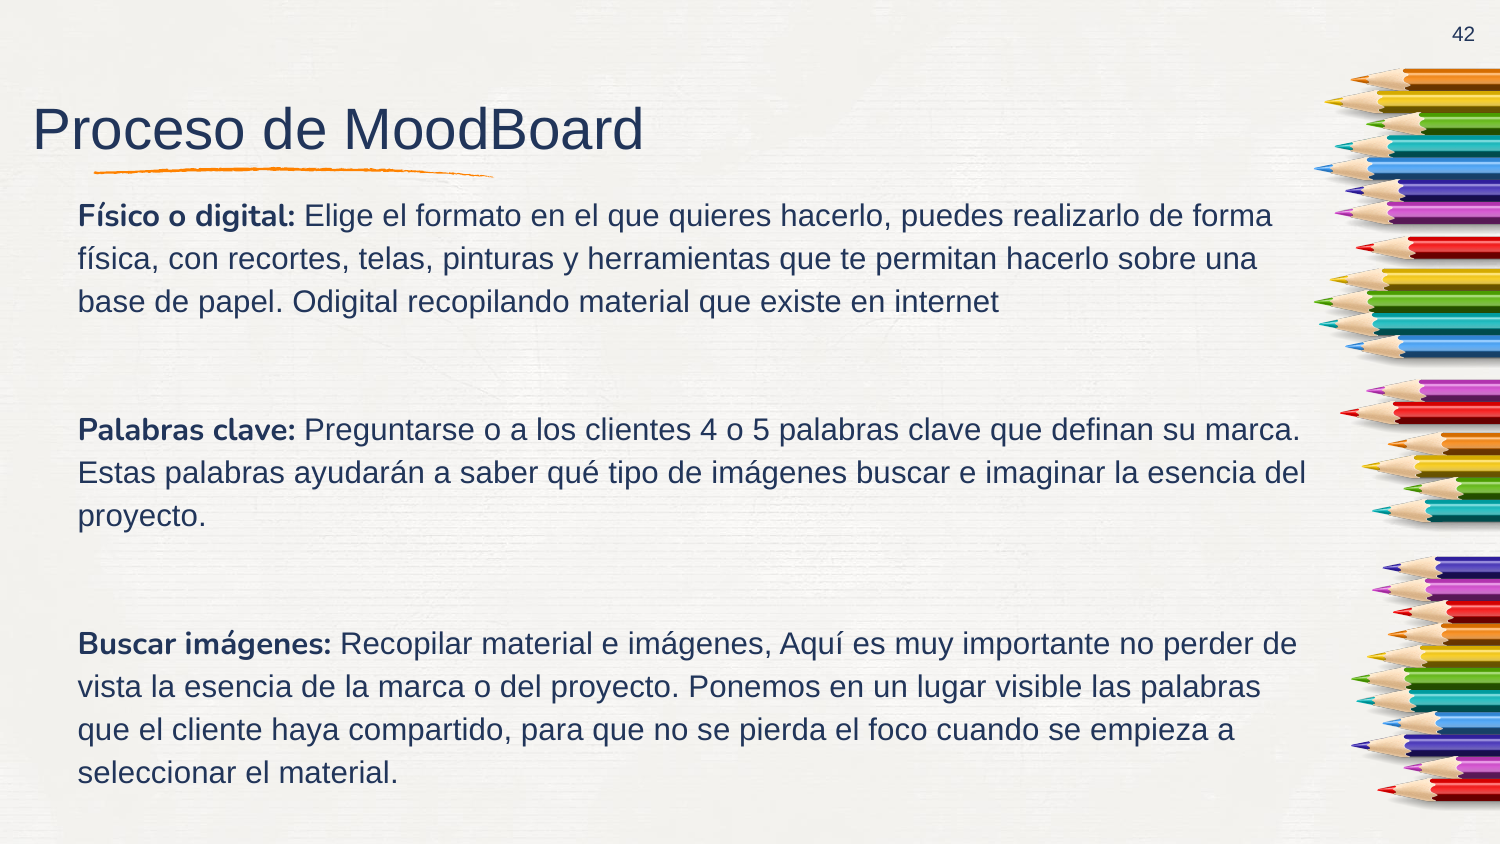

# Proceso de MoodBoard
42
Físico o digital: Elige el formato en el que quieres hacerlo, puedes realizarlo de forma física, con recortes, telas, pinturas y herramientas que te permitan hacerlo sobre una base de papel. Odigital recopilando material que existe en internet

Palabras clave: Preguntarse o a los clientes 4 o 5 palabras clave que definan su marca. Estas palabras ayudarán a saber qué tipo de imágenes buscar e imaginar la esencia del proyecto.

Buscar imágenes: Recopilar material e imágenes, Aquí es muy importante no perder de vista la esencia de la marca o del proyecto. Ponemos en un lugar visible las palabras que el cliente haya compartido, para que no se pierda el foco cuando se empieza a seleccionar el material.